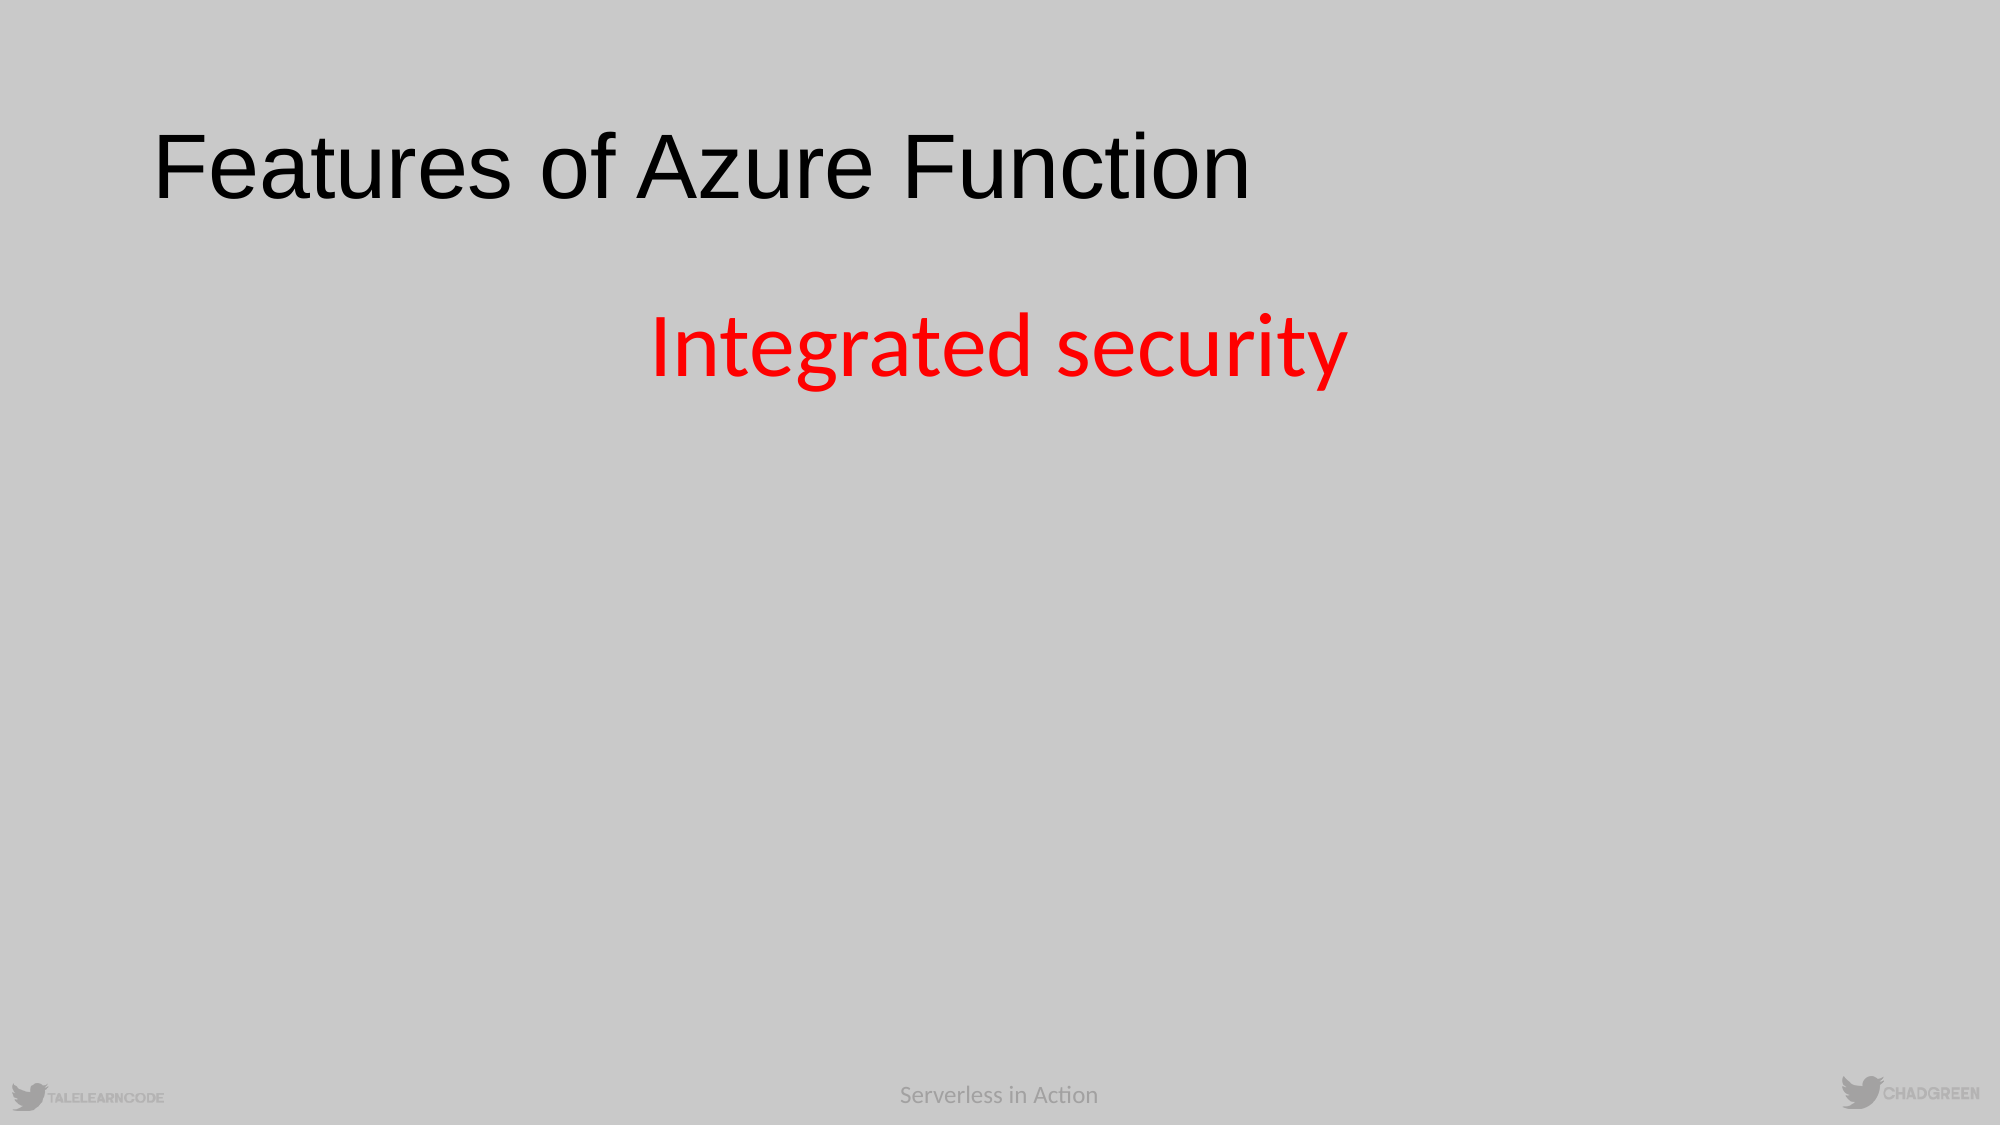

# Features of Azure Function
Integrated security